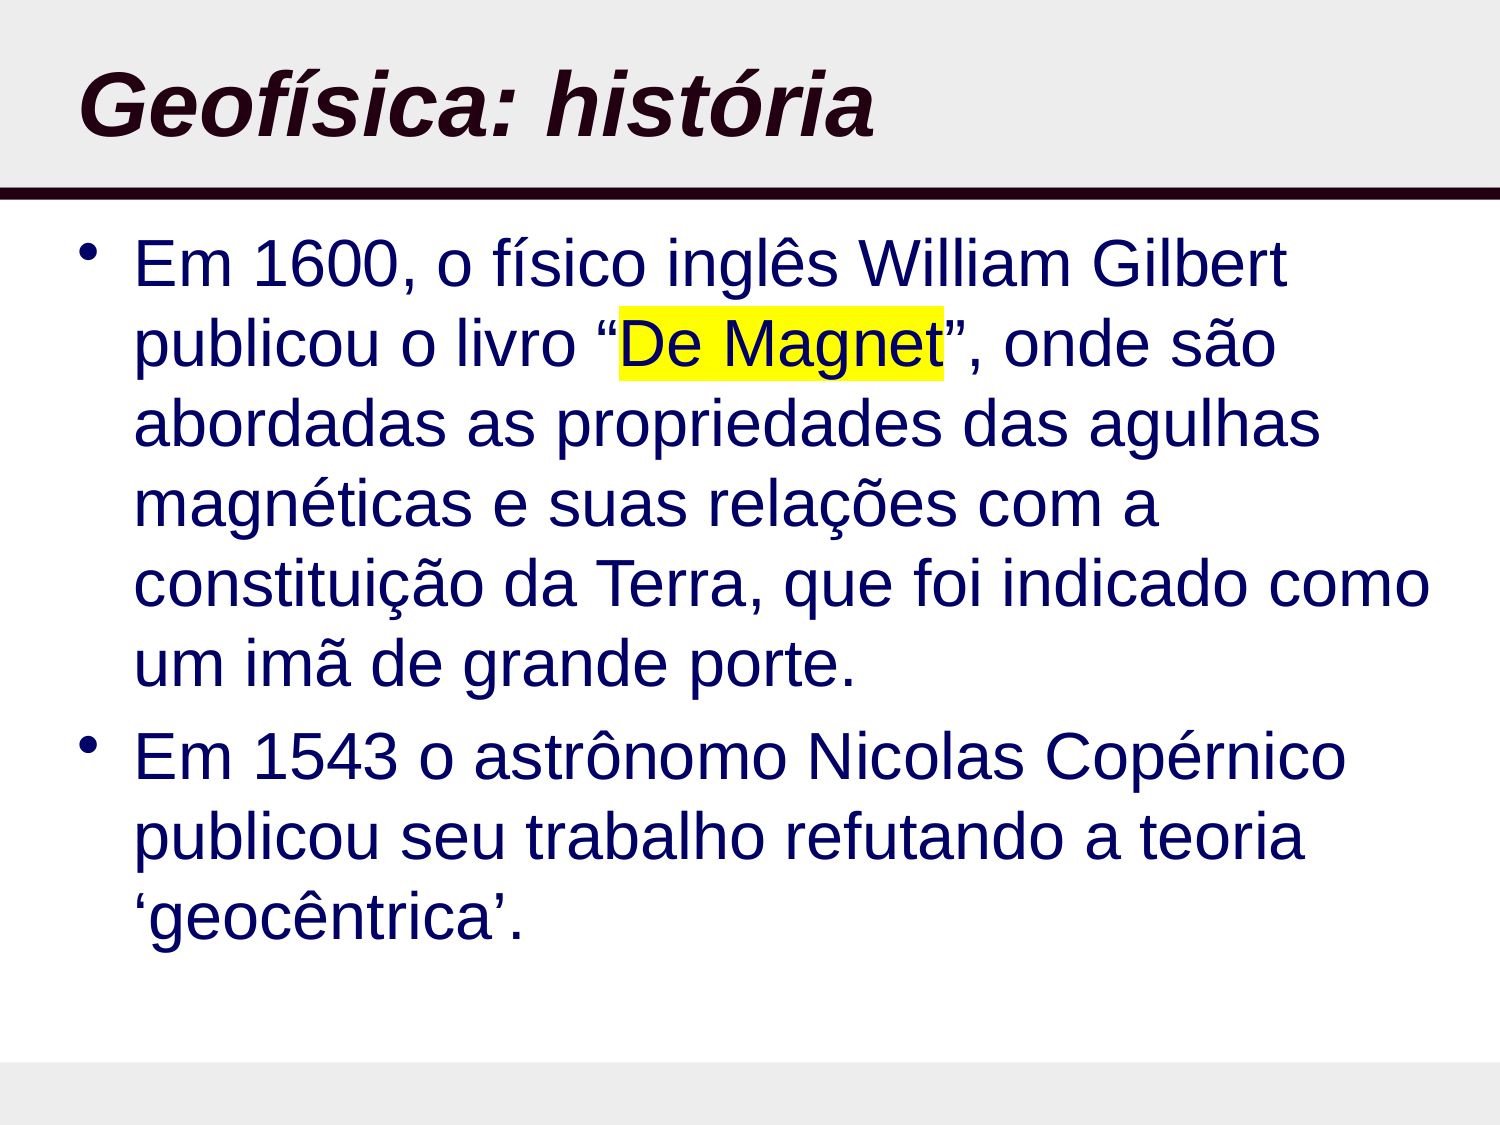

# Geofísica: história
Em 1600, o físico inglês William Gilbert publicou o livro “De Magnet”, onde são abordadas as propriedades das agulhas magnéticas e suas relações com a constituição da Terra, que foi indicado como um imã de grande porte.
Em 1543 o astrônomo Nicolas Copérnico publicou seu trabalho refutando a teoria ‘geocêntrica’.